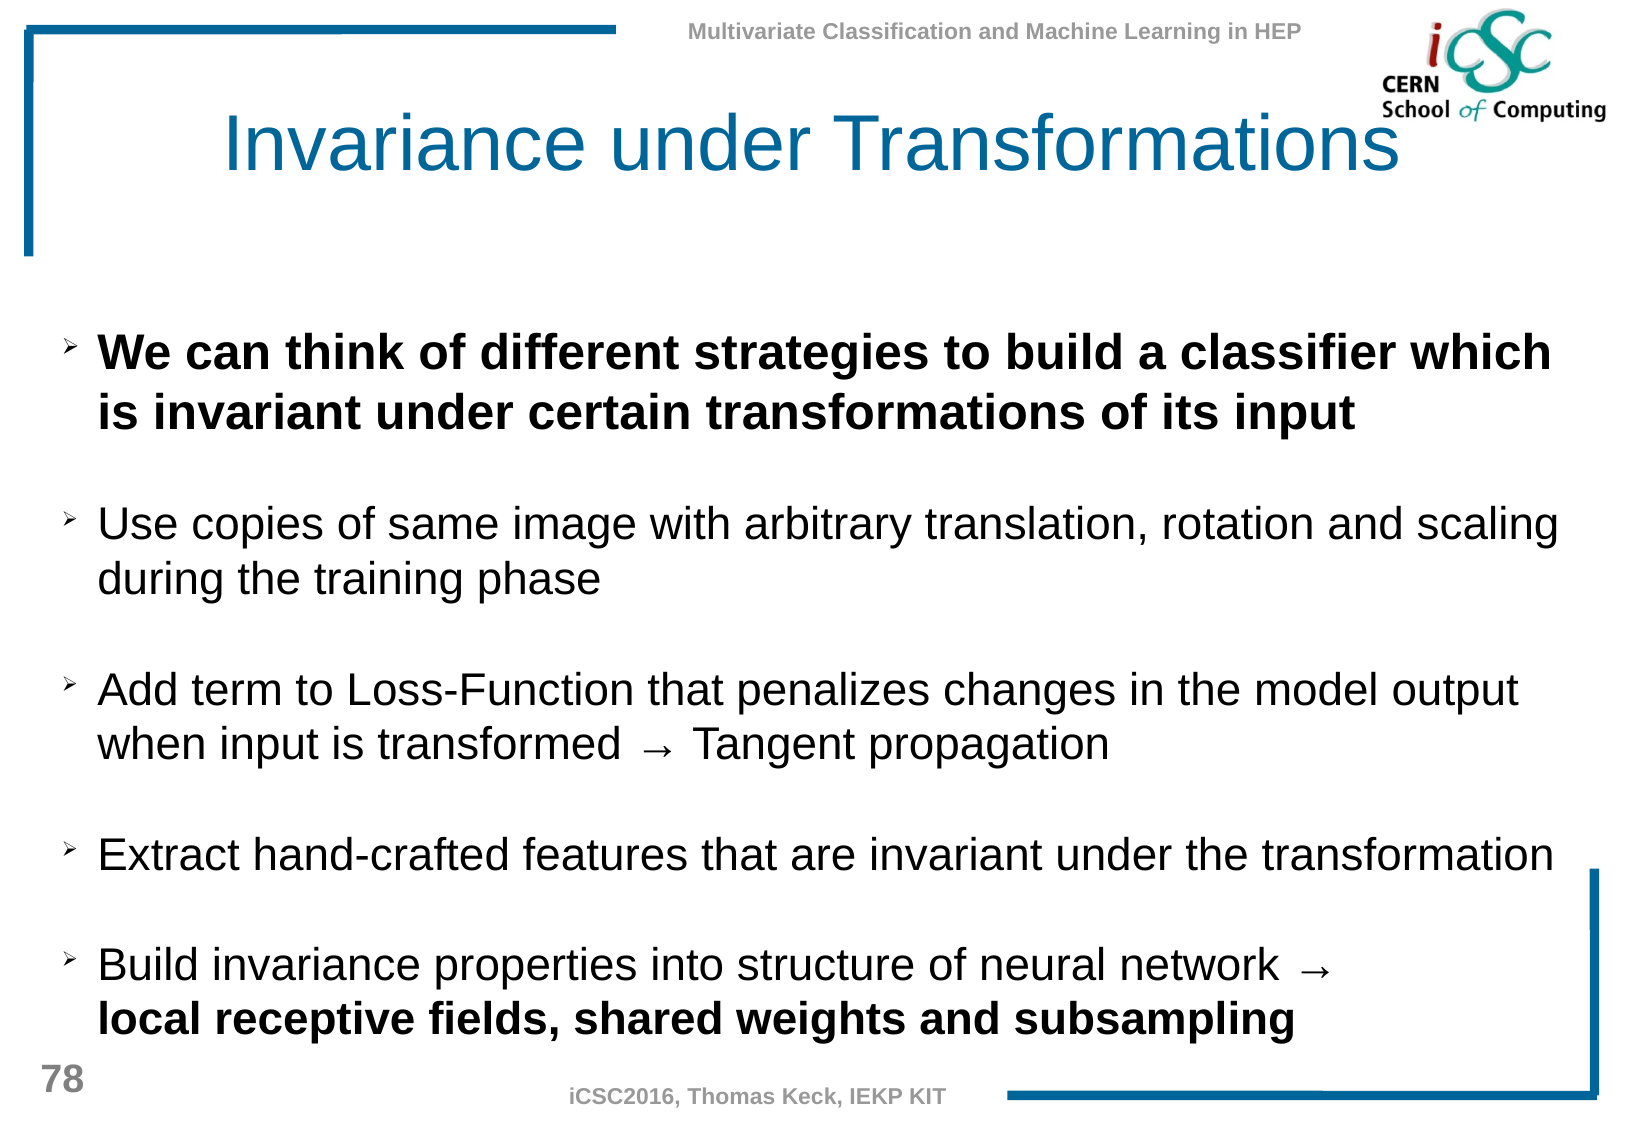

Invariance under Transformations
We can think of different strategies to build a classifier which is invariant under certain transformations of its input

Use copies of same image with arbitrary translation, rotation and scaling during the training phase

Add term to Loss-Function that penalizes changes in the model output when input is transformed → Tangent propagation

Extract hand-crafted features that are invariant under the transformation

Build invariance properties into structure of neural network →
local receptive fields, shared weights and subsampling